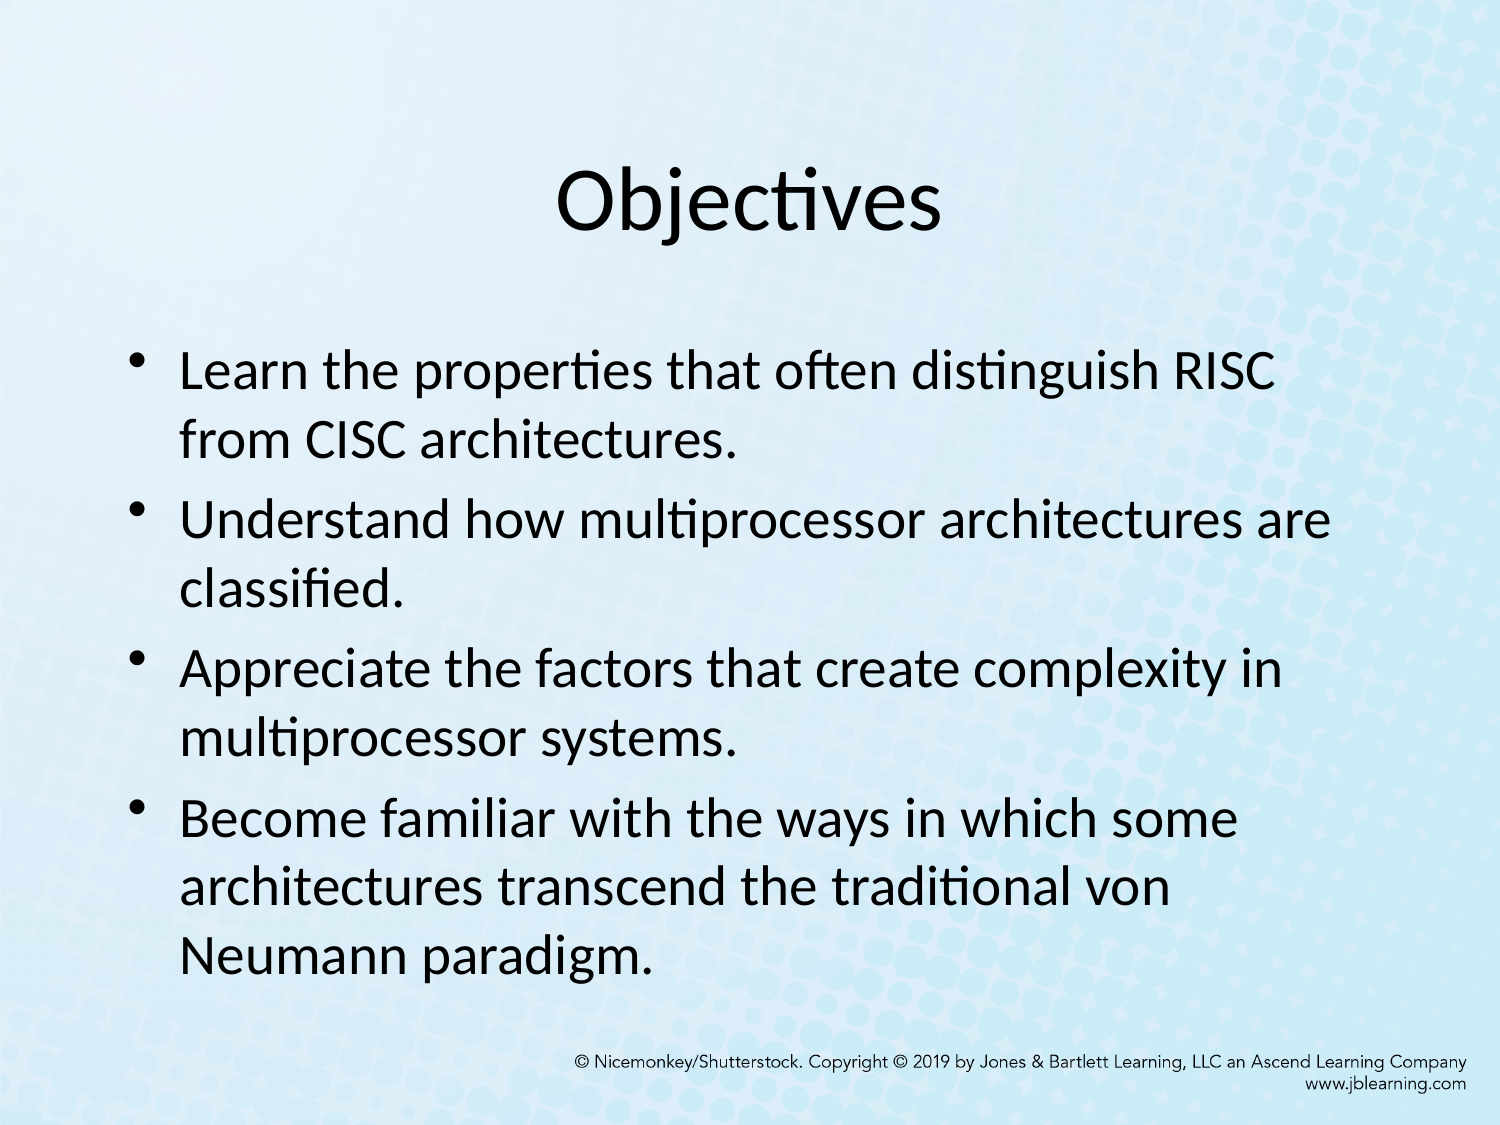

# Objectives
Learn the properties that often distinguish RISC from CISC architectures.
Understand how multiprocessor architectures are classified.
Appreciate the factors that create complexity in multiprocessor systems.
Become familiar with the ways in which some architectures transcend the traditional von Neumann paradigm.